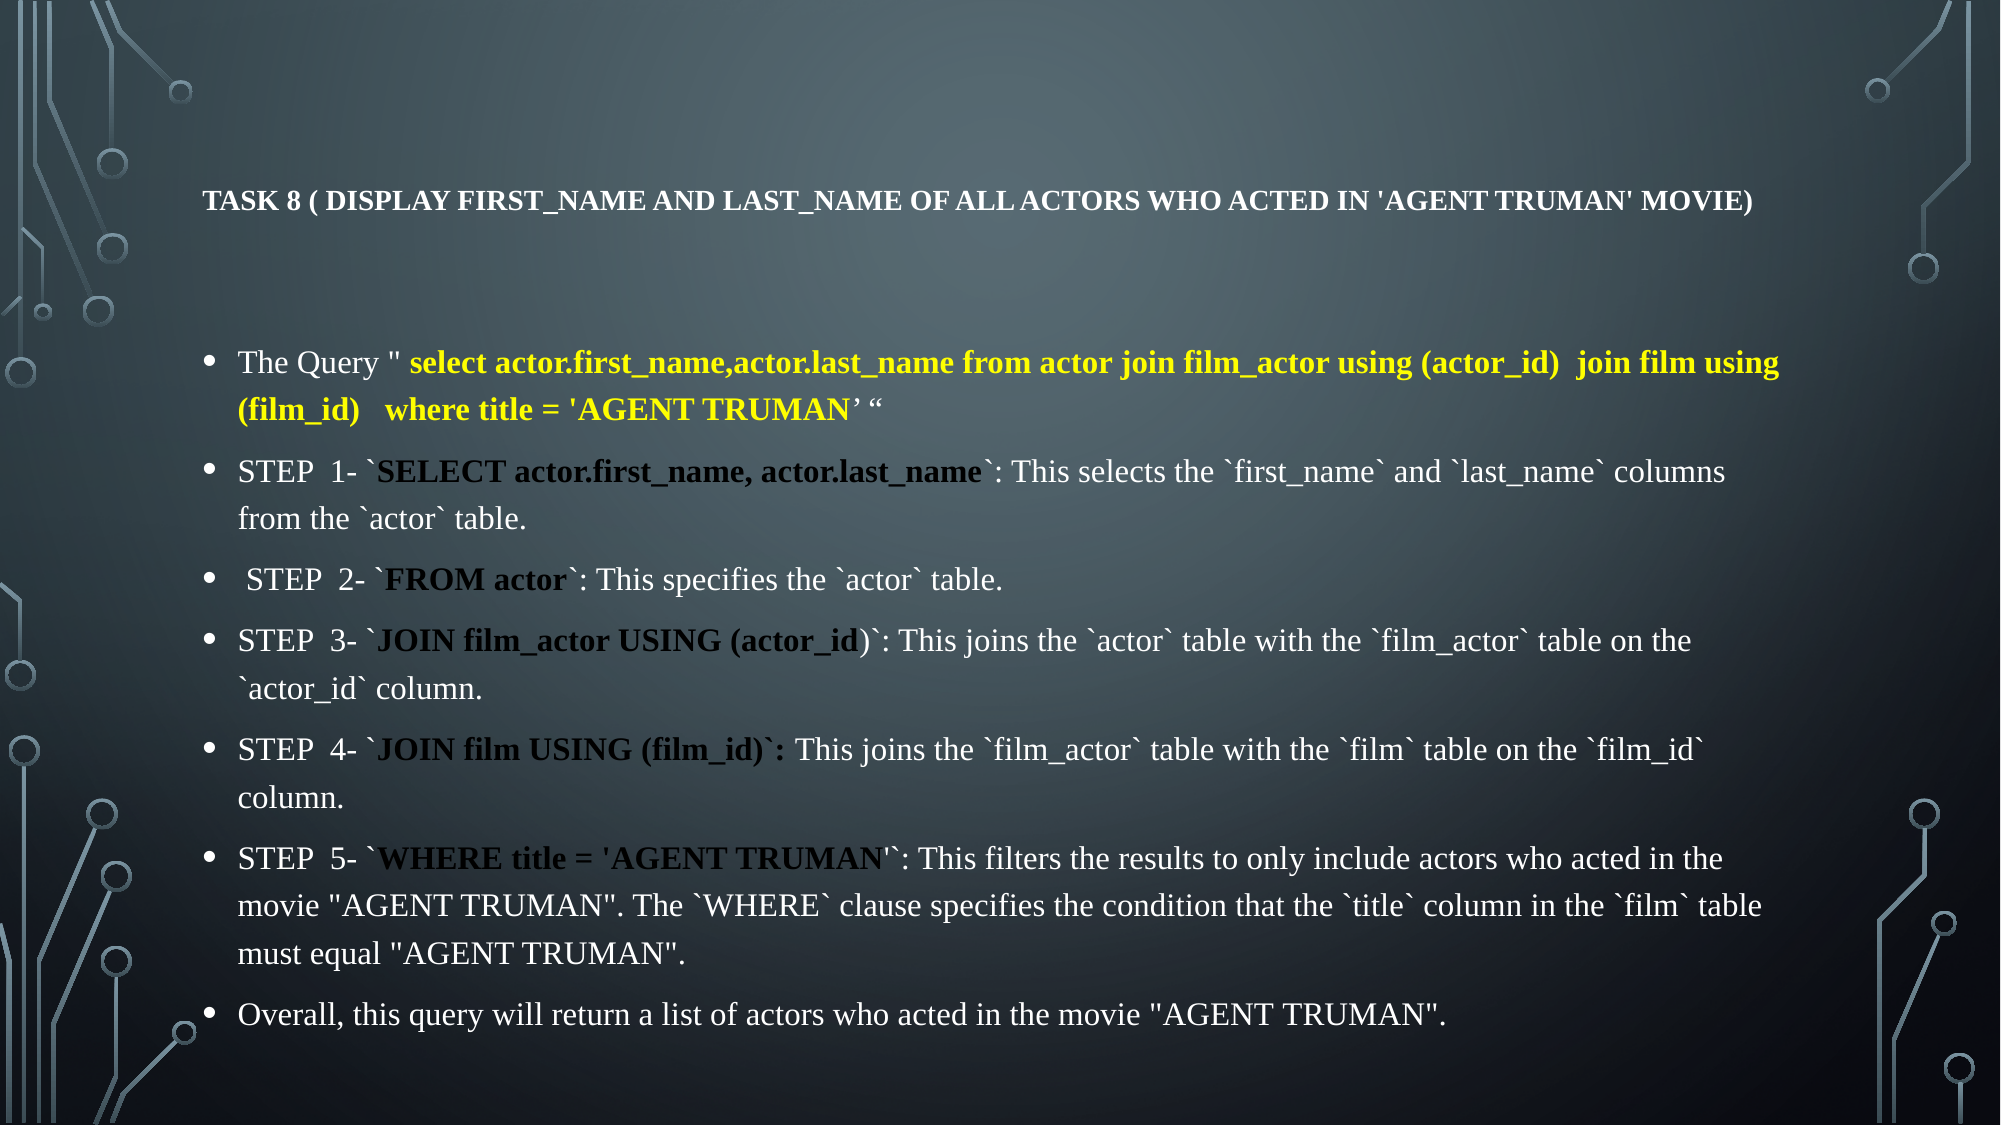

# Task 8 ( Display first_name and last_name of all actors who acted in 'AGENT TRUMAN' movie)
The Query " select actor.first_name,actor.last_name from actor join film_actor using (actor_id)  join film using (film_id)   where title = 'AGENT TRUMAN’ “
STEP  1- `SELECT actor.first_name, actor.last_name`: This selects the `first_name` and `last_name` columns from the `actor` table.
 STEP  2- `FROM actor`: This specifies the `actor` table.
STEP  3- `JOIN film_actor USING (actor_id)`: This joins the `actor` table with the `film_actor` table on the `actor_id` column.
STEP  4- `JOIN film USING (film_id)`: This joins the `film_actor` table with the `film` table on the `film_id` column.
STEP  5- `WHERE title = 'AGENT TRUMAN'`: This filters the results to only include actors who acted in the movie "AGENT TRUMAN". The `WHERE` clause specifies the condition that the `title` column in the `film` table must equal "AGENT TRUMAN".
Overall, this query will return a list of actors who acted in the movie "AGENT TRUMAN".